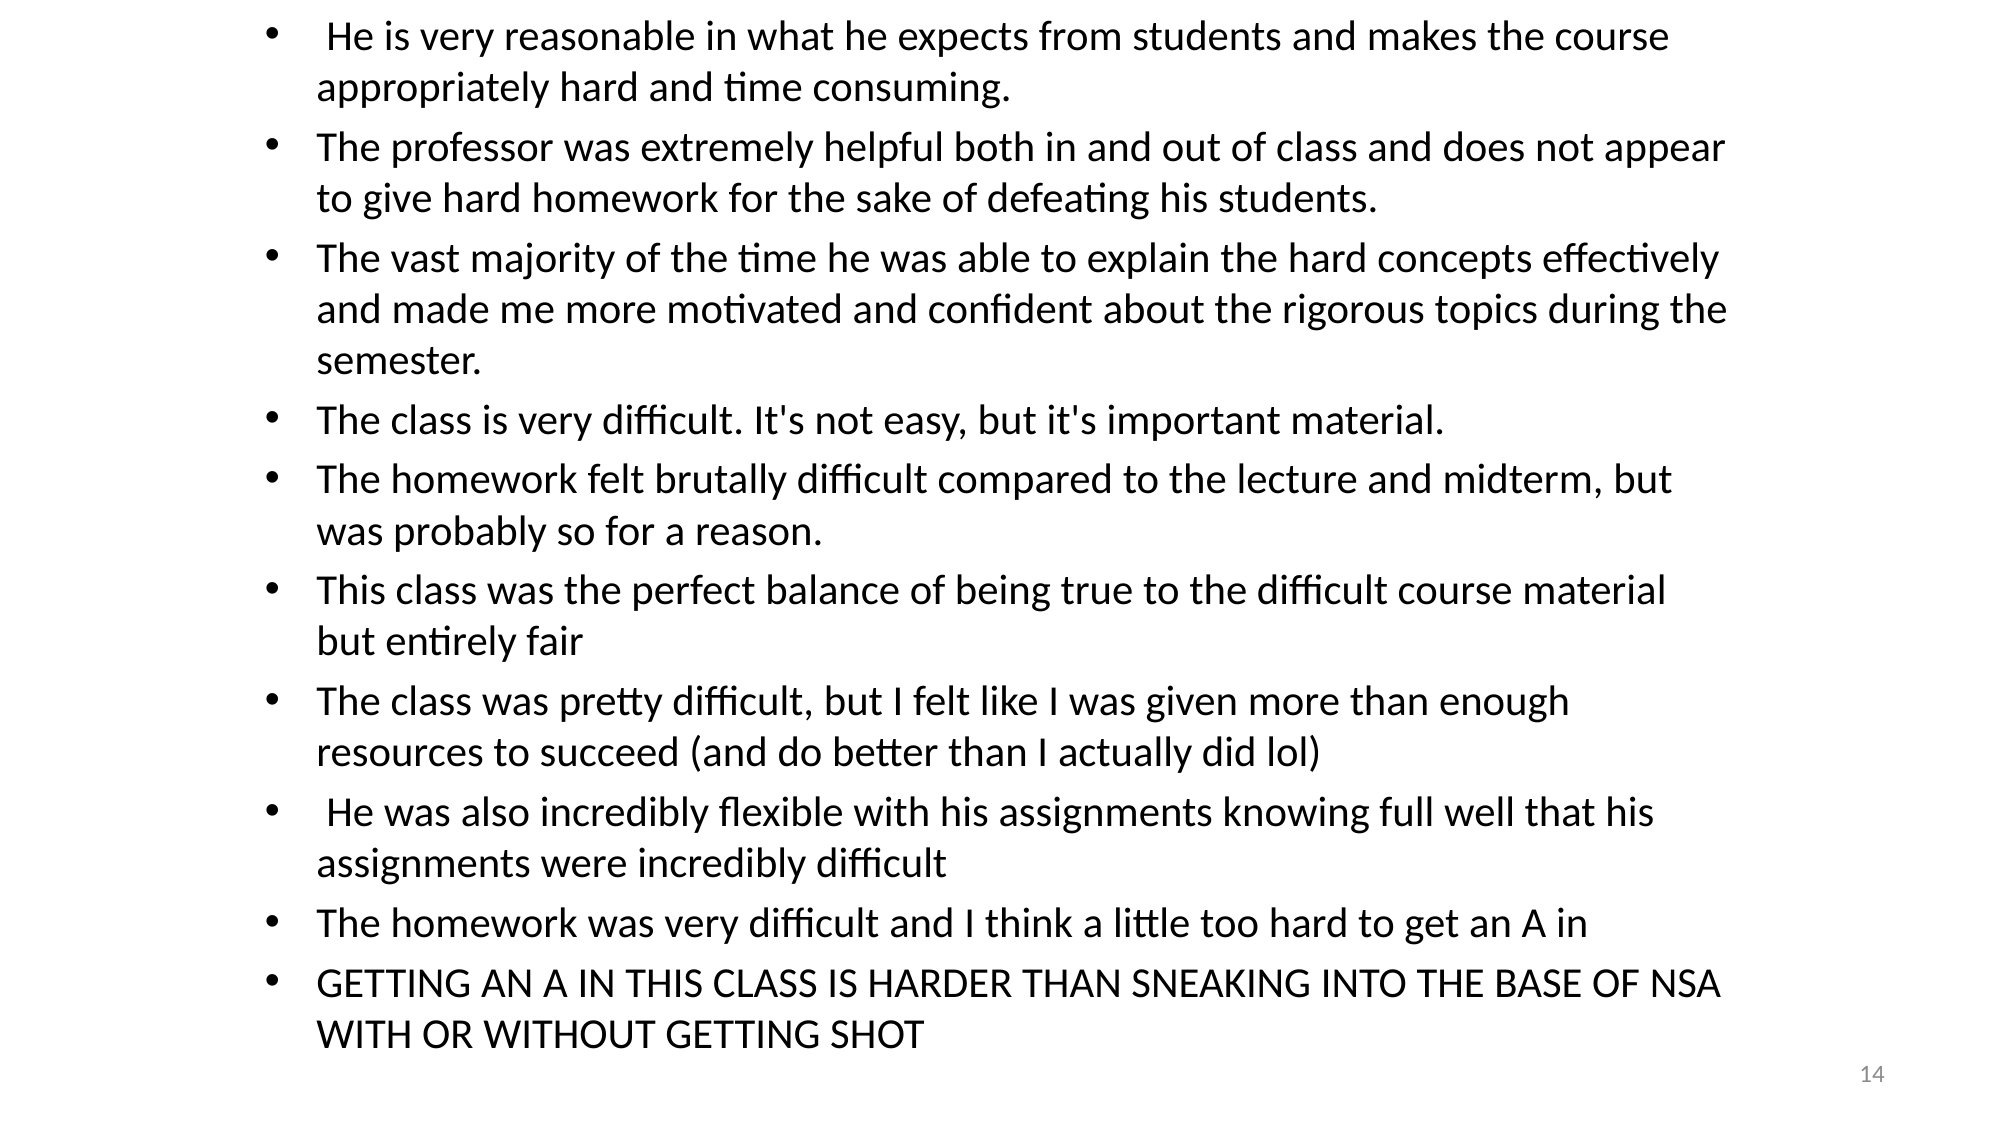

He is very reasonable in what he expects from students and makes the course appropriately hard and time consuming.
The professor was extremely helpful both in and out of class and does not appear to give hard homework for the sake of defeating his students.
The vast majority of the time he was able to explain the hard concepts effectively and made me more motivated and confident about the rigorous topics during the semester.
The class is very difficult. It's not easy, but it's important material.
The homework felt brutally difficult compared to the lecture and midterm, but was probably so for a reason.
This class was the perfect balance of being true to the difficult course material but entirely fair
The class was pretty difficult, but I felt like I was given more than enough resources to succeed (and do better than I actually did lol)
 He was also incredibly flexible with his assignments knowing full well that his assignments were incredibly difficult
The homework was very difficult and I think a little too hard to get an A in
GETTING AN A IN THIS CLASS IS HARDER THAN SNEAKING INTO THE BASE OF NSA WITH OR WITHOUT GETTING SHOT
14